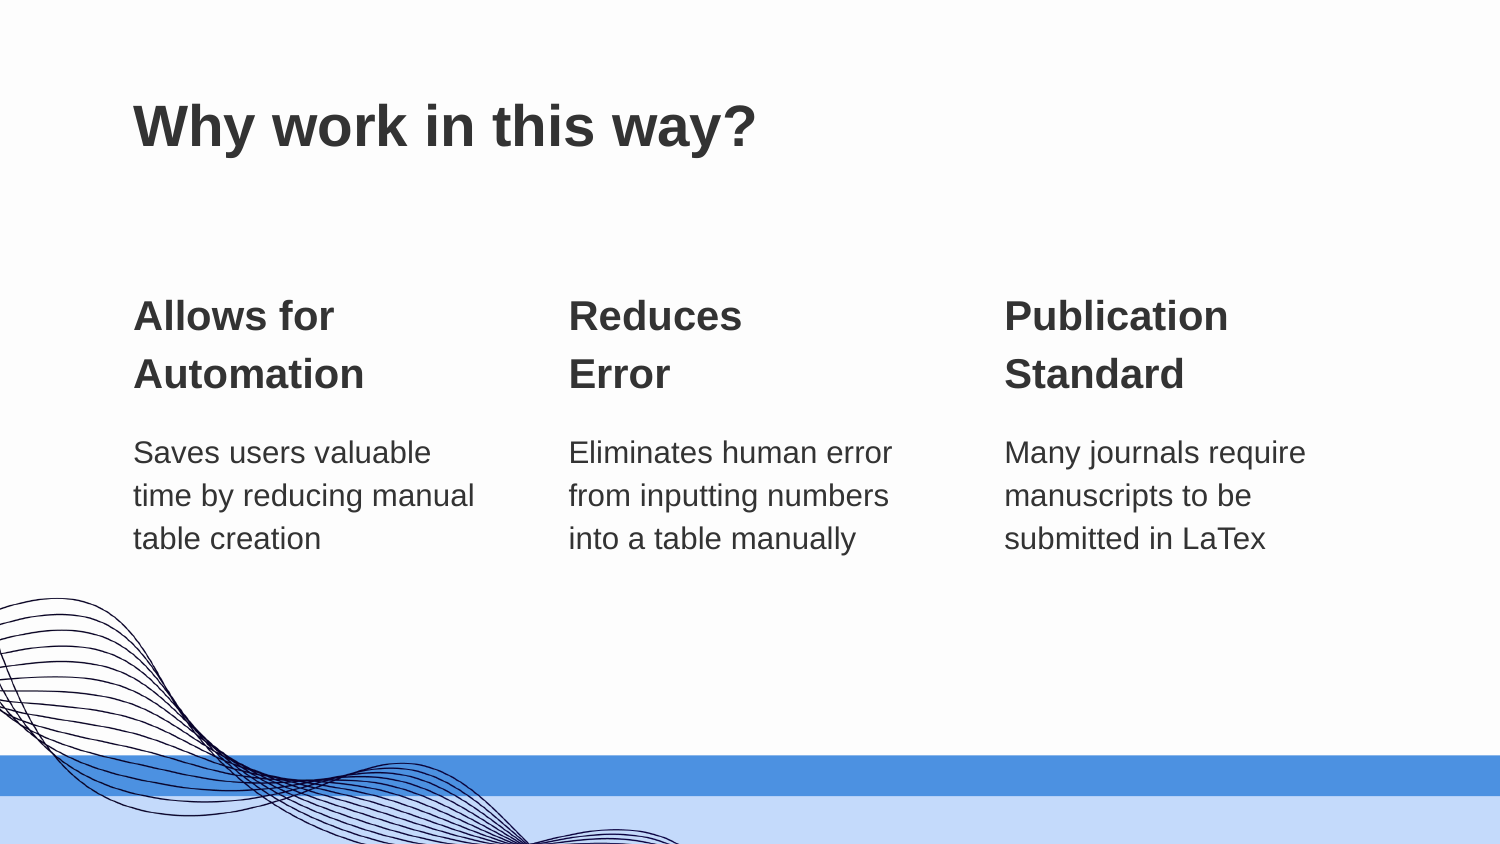

# Why work in this way?
Allows for Automation
Reduces
Error
Publication Standard
Saves users valuable time by reducing manual table creation
Eliminates human error from inputting numbers into a table manually
Many journals require manuscripts to be submitted in LaTex